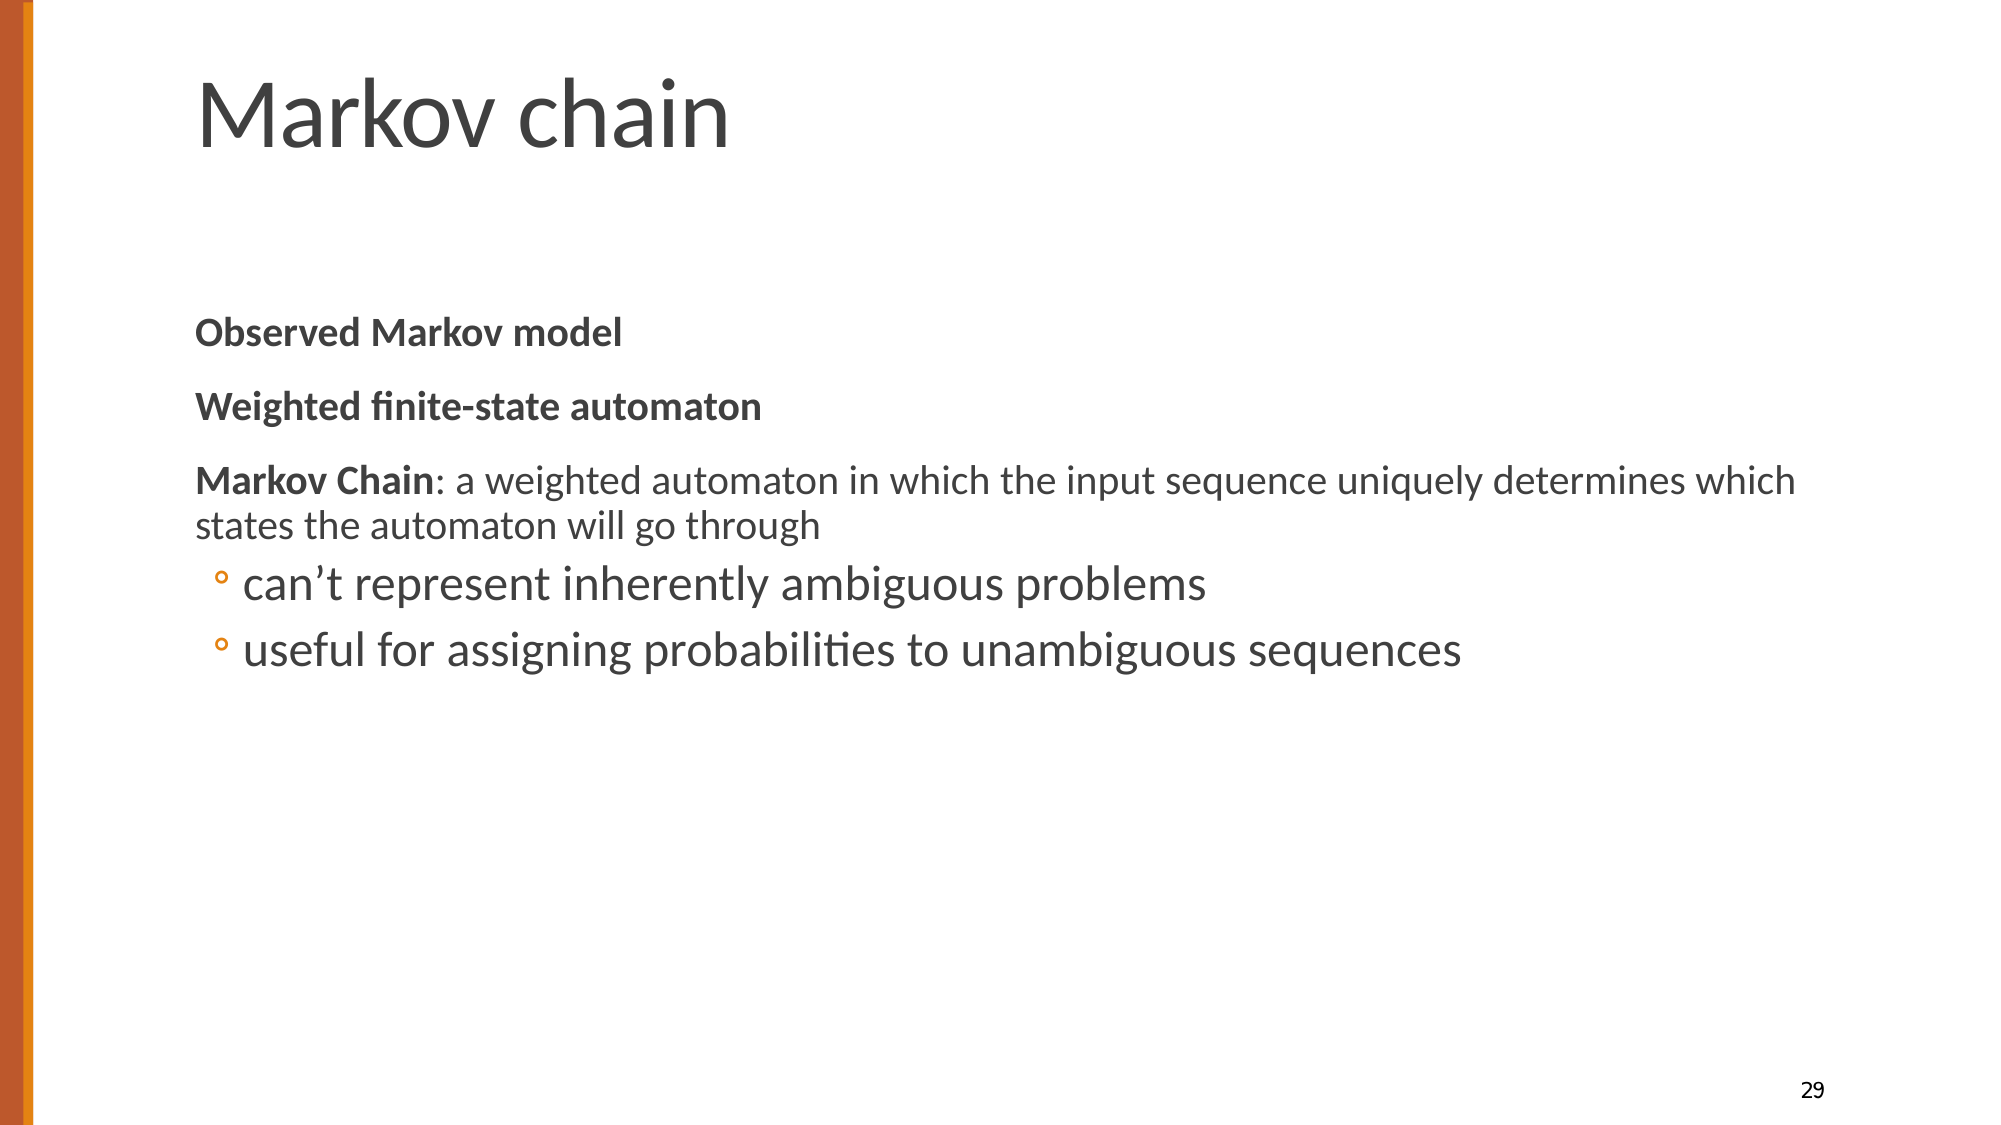

# Markov chain
Observed Markov model
Weighted finite-state automaton
Markov Chain: a weighted automaton in which the input sequence uniquely determines which states the automaton will go through
can’t represent inherently ambiguous problems
useful for assigning probabilities to unambiguous sequences
29